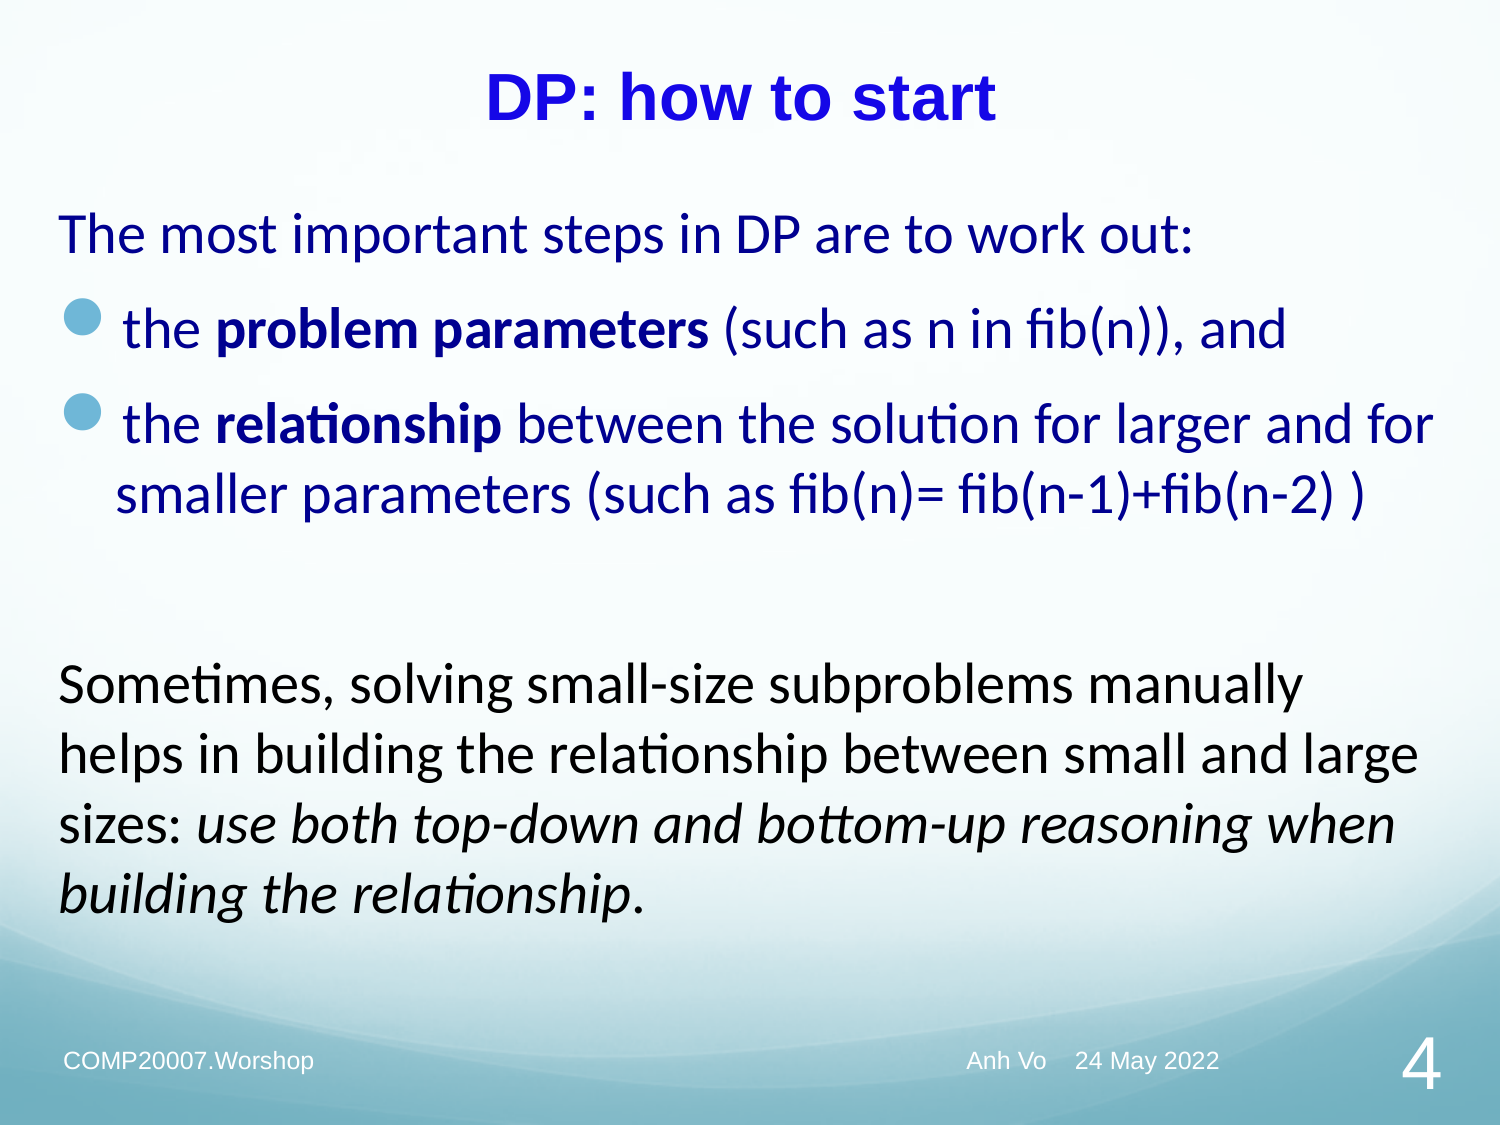

# DP: how to start
The most important steps in DP are to work out:
the problem parameters (such as n in fib(n)), and
the relationship between the solution for larger and for smaller parameters (such as fib(n)= fib(n-1)+fib(n-2) )

Sometimes, solving small-size subproblems manually helps in building the relationship between small and large sizes: use both top-down and bottom-up reasoning when building the relationship.

COMP20007.Worshop
Anh Vo    24 May 2022
4